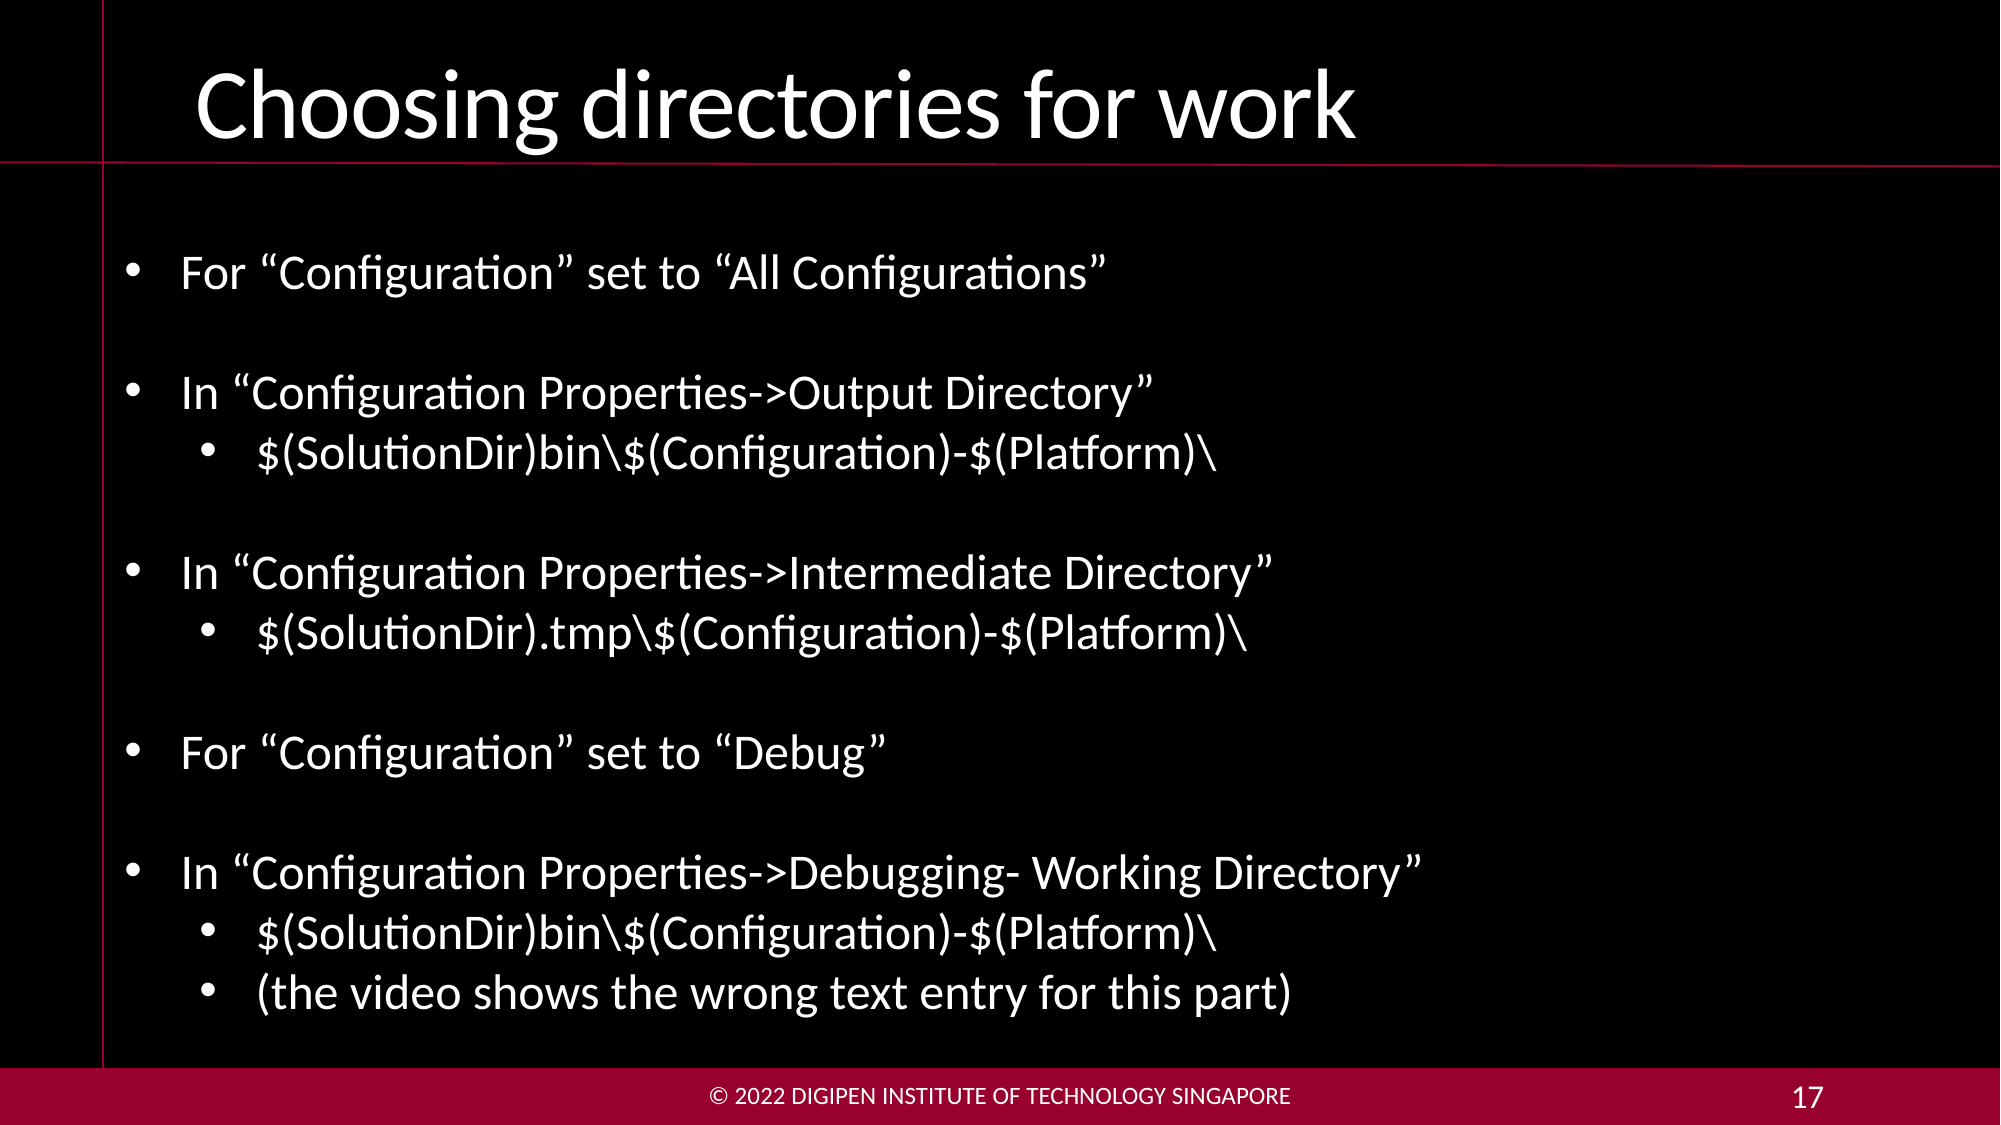

# Choosing directories for work
For “Configuration” set to “All Configurations”

In “Configuration Properties->Output Directory”
$(SolutionDir)bin\$(Configuration)-$(Platform)\

In “Configuration Properties->Intermediate Directory”
$(SolutionDir).tmp\$(Configuration)-$(Platform)\

For “Configuration” set to “Debug”

In “Configuration Properties->Debugging- Working Directory”
$(SolutionDir)bin\$(Configuration)-$(Platform)\
(the video shows the wrong text entry for this part)

© 2022 DigiPen Institute of Technology singapore
17